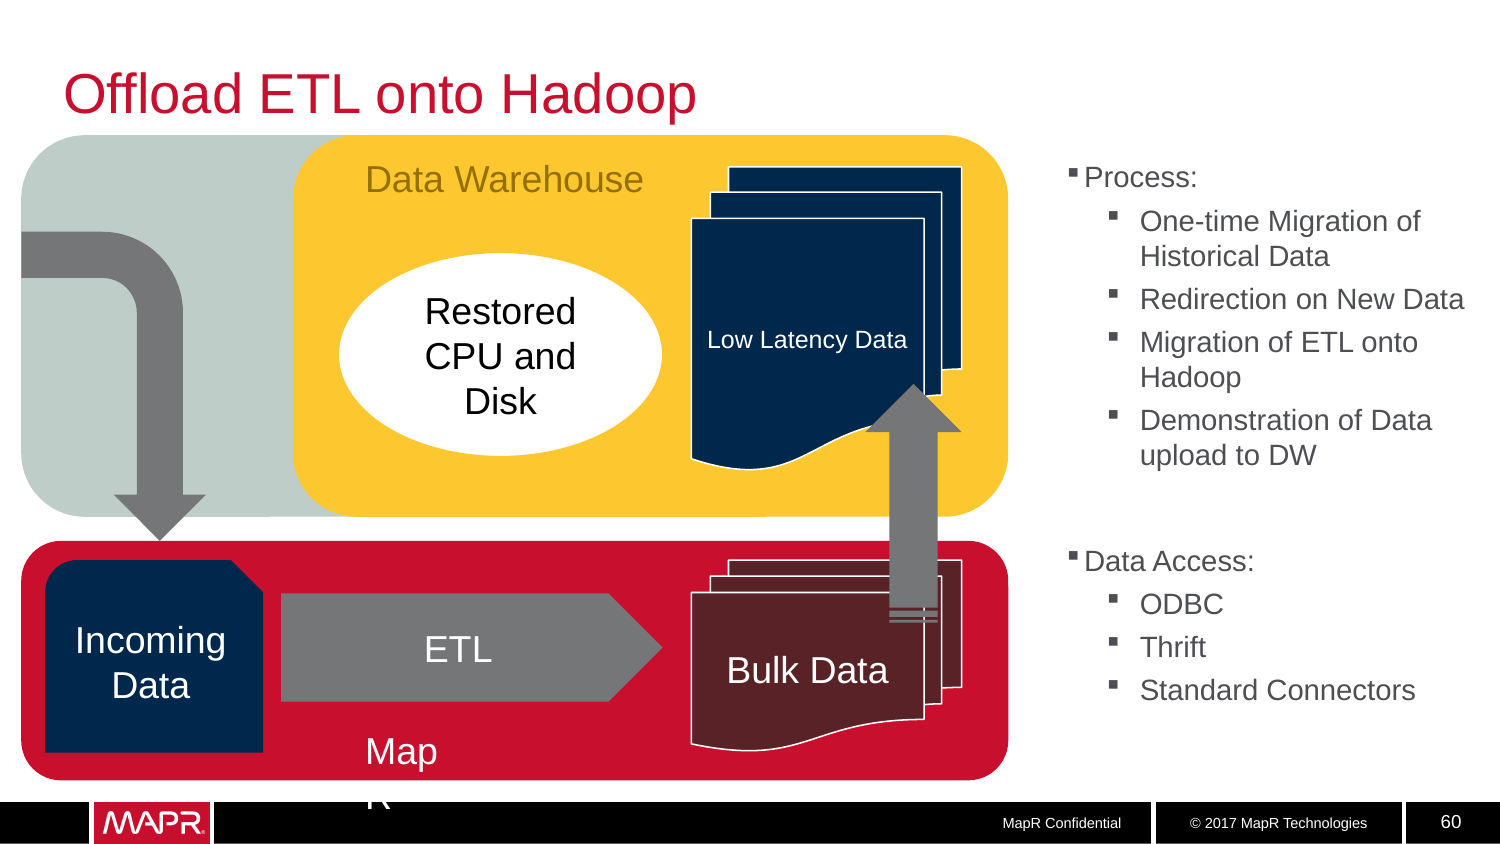

# Offload ETL onto Hadoop

Data Warehouse
Process:
One-time Migration of Historical Data
Redirection on New Data
Migration of ETL onto Hadoop
Demonstration of Data upload to DW

Data Access:
ODBC
Thrift
Standard Connectors
Low Latency Data
Restored CPU and Disk

Incoming Data
Bulk Data
ETL
MapR